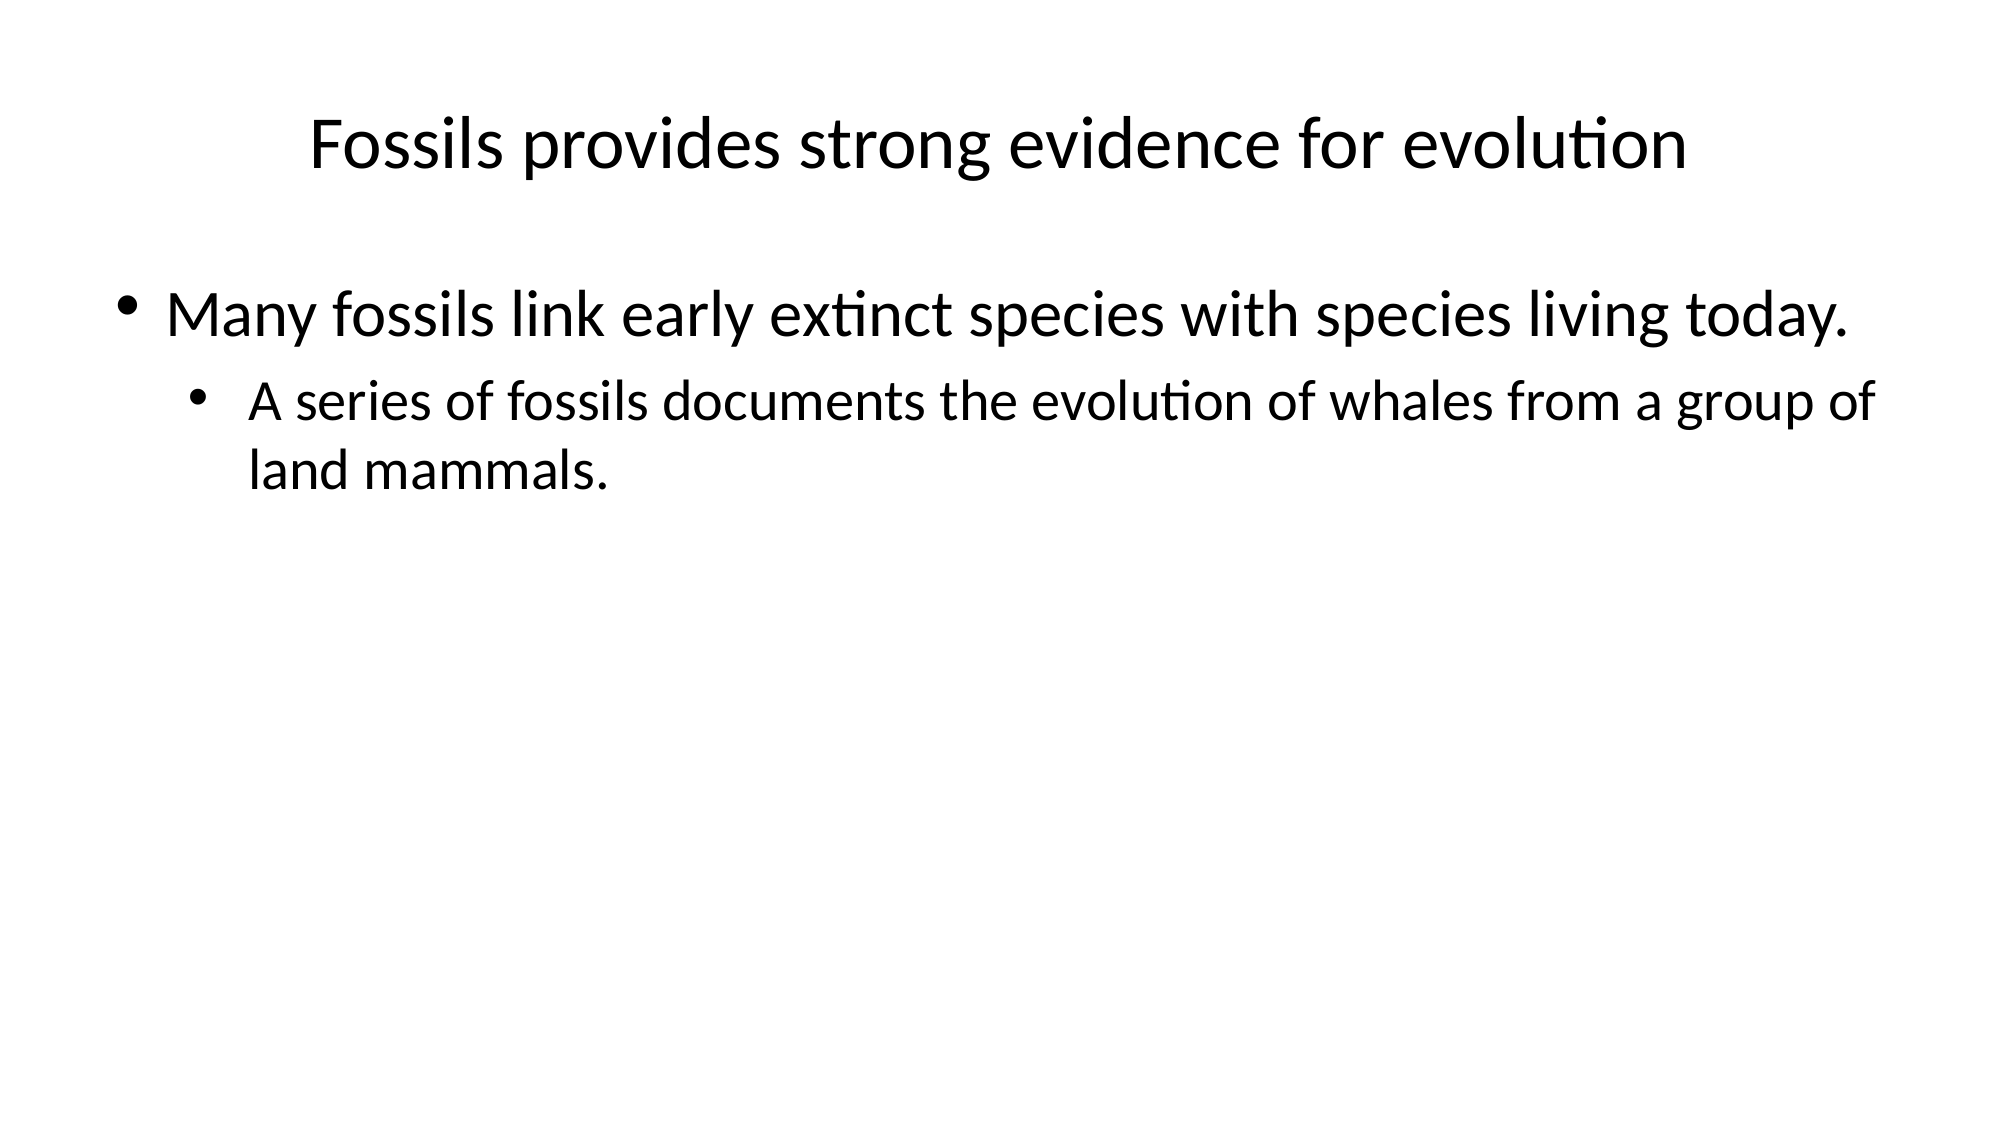

# Fossils provides strong evidence for evolution
Many fossils link early extinct species with species living today.
A series of fossils documents the evolution of whales from a group of land mammals.